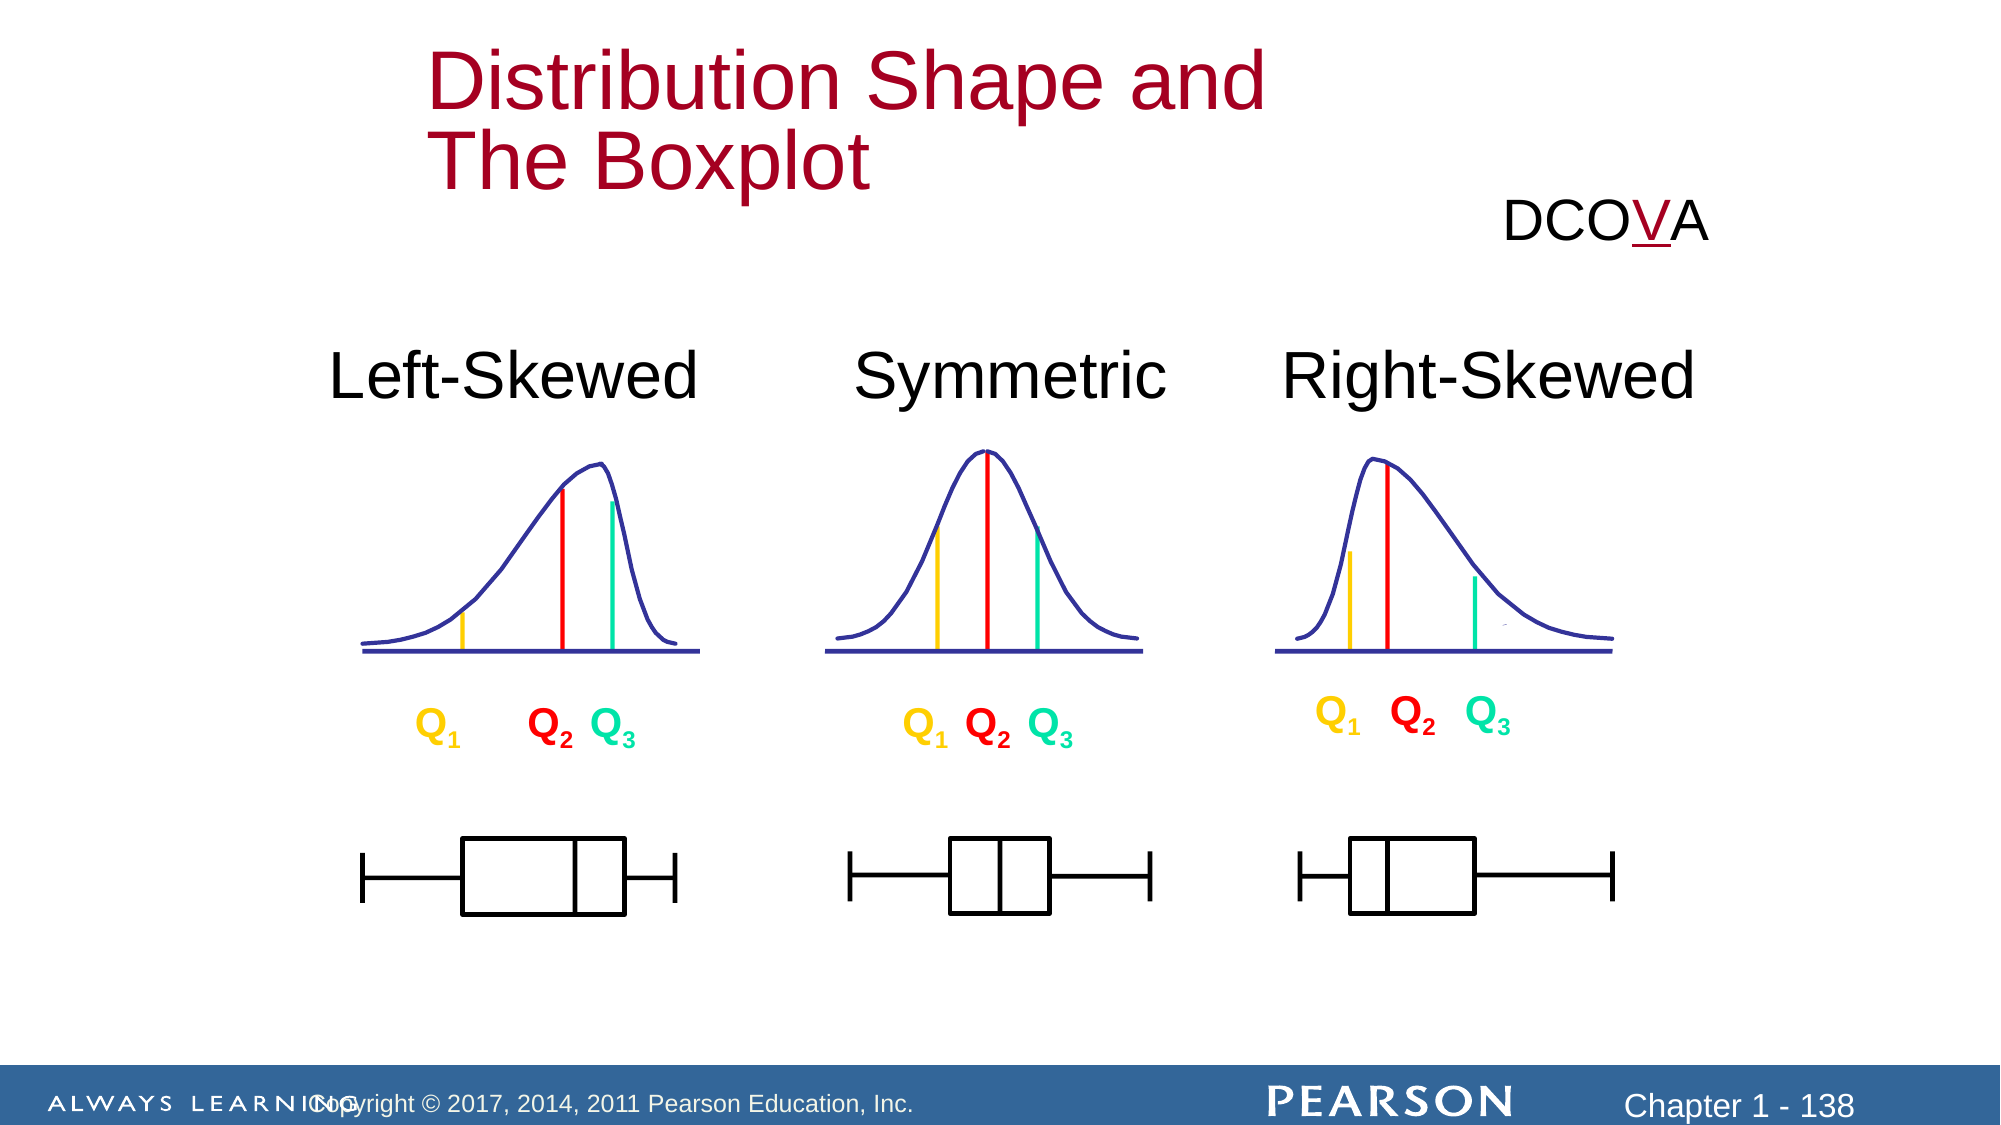

Distribution Shape and
The Boxplot
DCOVA
Left-Skewed
Symmetric
Right-Skewed

Q1
Q2
Q3
Q1
Q2
Q3
Q1
Q2
Q3